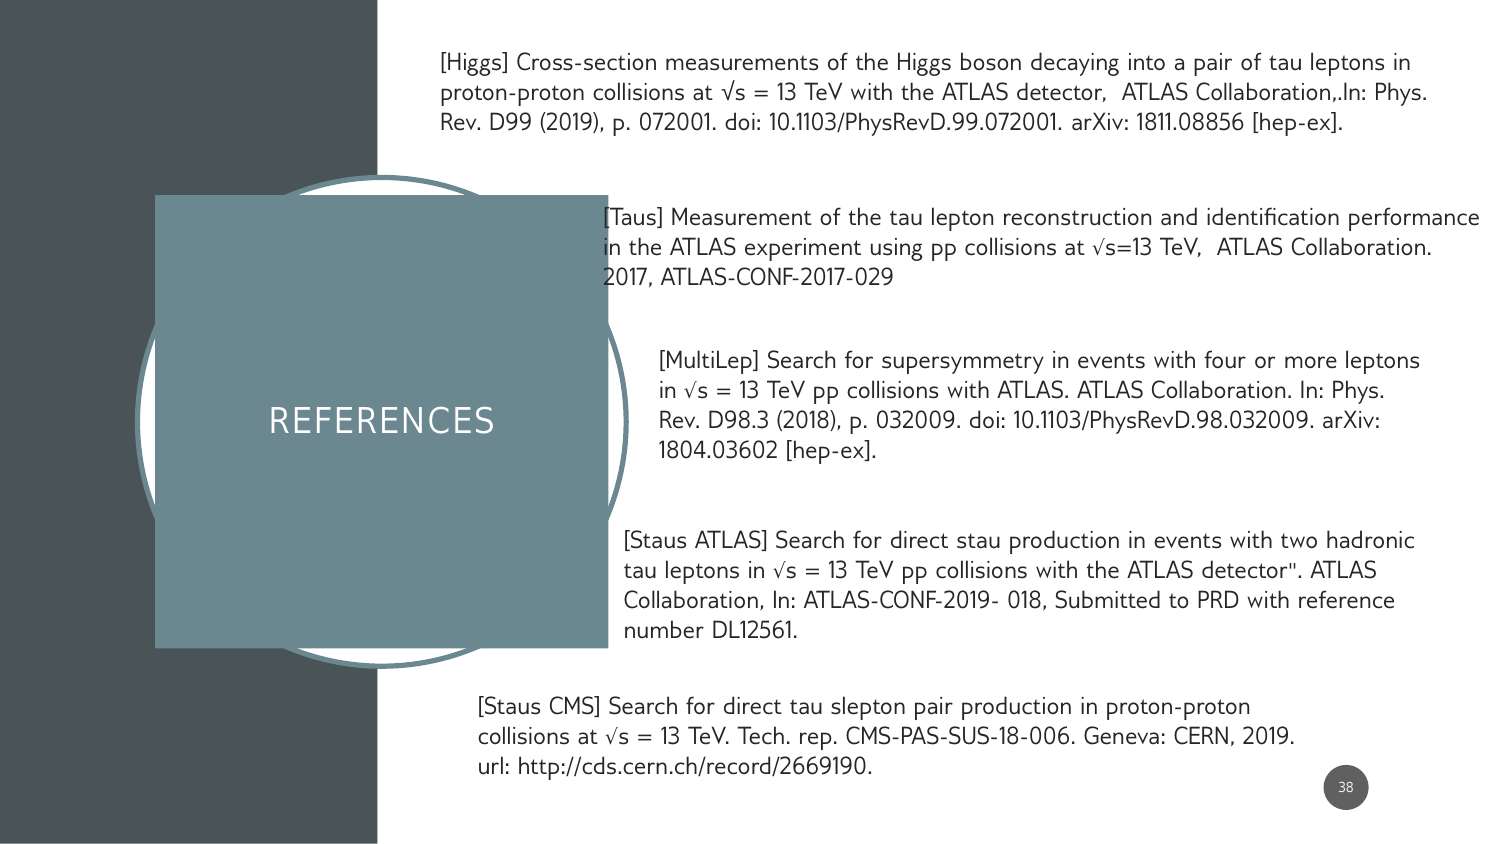

[Higgs] Cross-section measurements of the Higgs boson decaying into a pair of tau leptons in proton-proton collisions at √s = 13 TeV with the ATLAS detector,  ATLAS Collaboration,.In: Phys. Rev. D99 (2019), p. 072001. doi: 10.1103/PhysRevD.99.072001. arXiv: 1811.08856 [hep-ex].
[Taus] Measurement of the tau lepton reconstruction and identification performance in the ATLAS experiment using pp collisions at √s=13 TeV,  ATLAS Collaboration. 2017, ATLAS-CONF-2017-029

# References
[MultiLep] Search for supersymmetry in events with four or more leptons in √s = 13 TeV pp collisions with ATLAS. ATLAS Collaboration. In: Phys. Rev. D98.3 (2018), p. 032009. doi: 10.1103/PhysRevD.98.032009. arXiv: 1804.03602 [hep-ex].
[Staus ATLAS] Search for direct stau production in events with two hadronic tau leptons in √s = 13 TeV pp collisions with the ATLAS detector". ATLAS Collaboration, In: ATLAS-CONF-2019- 018, Submitted to PRD with reference number DL12561.
[Staus CMS] Search for direct tau slepton pair production in proton-proton collisions at √s = 13 TeV. Tech. rep. CMS-PAS-SUS-18-006. Geneva: CERN, 2019. url: http://cds.cern.ch/record/2669190.
38